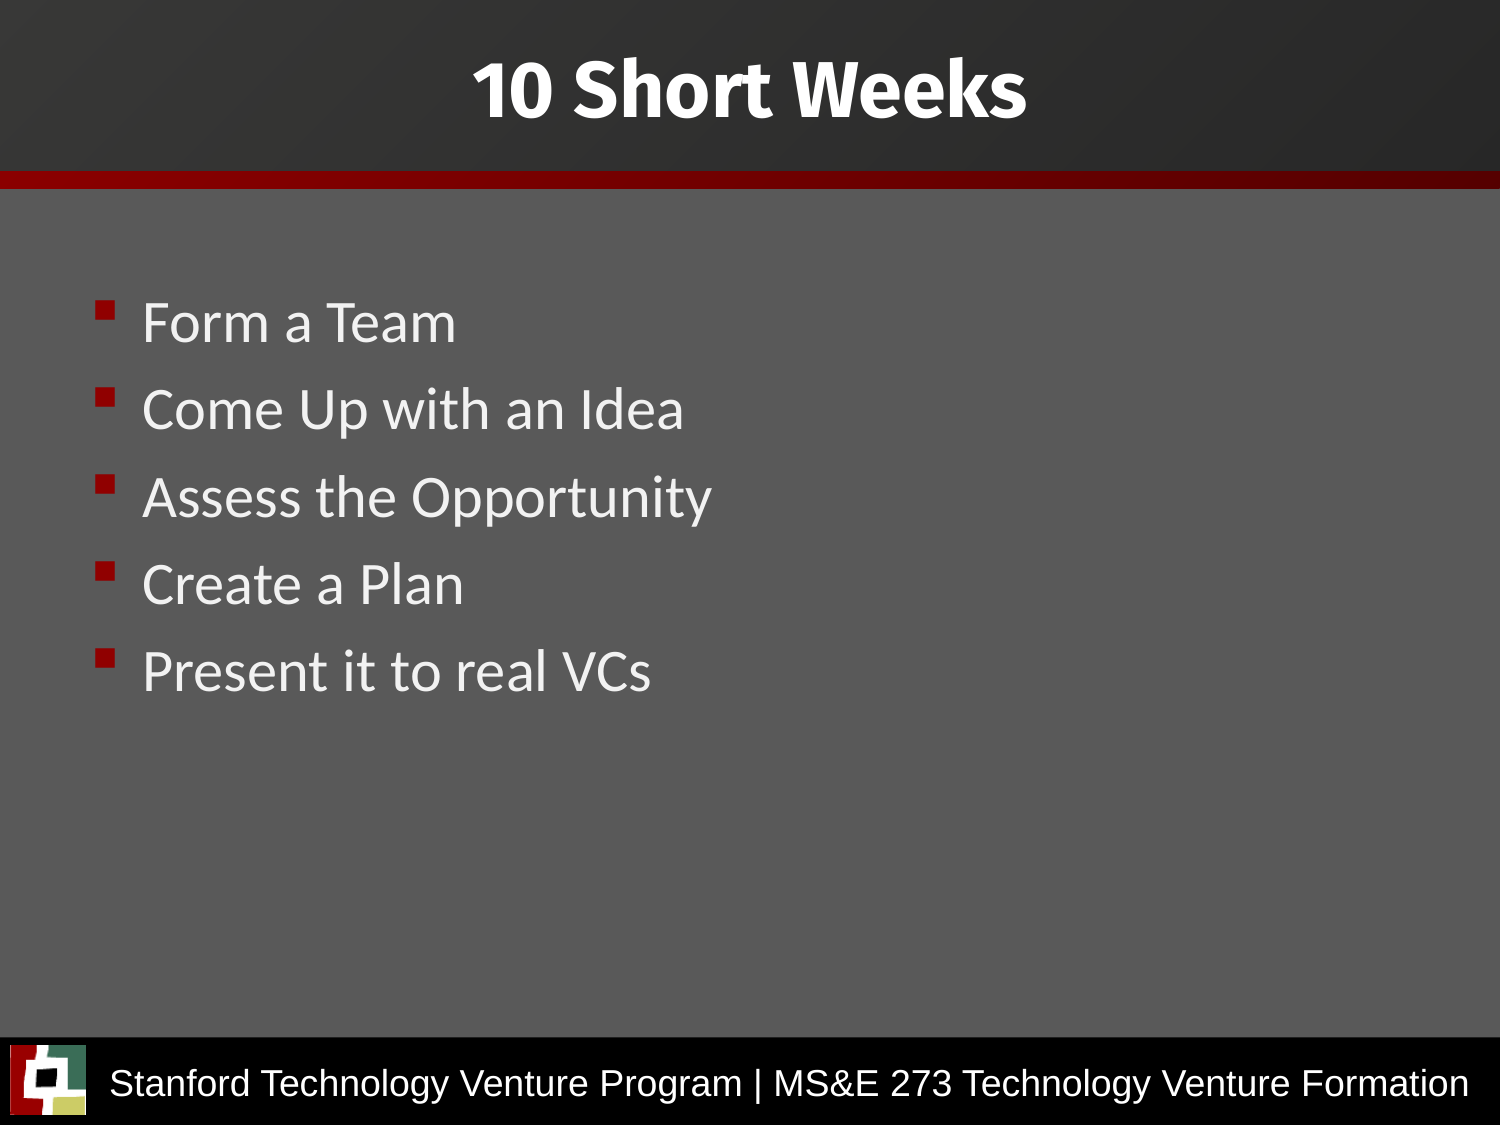

# 10 Short Weeks
Form a Team
Come Up with an Idea
Assess the Opportunity
Create a Plan
Present it to real VCs